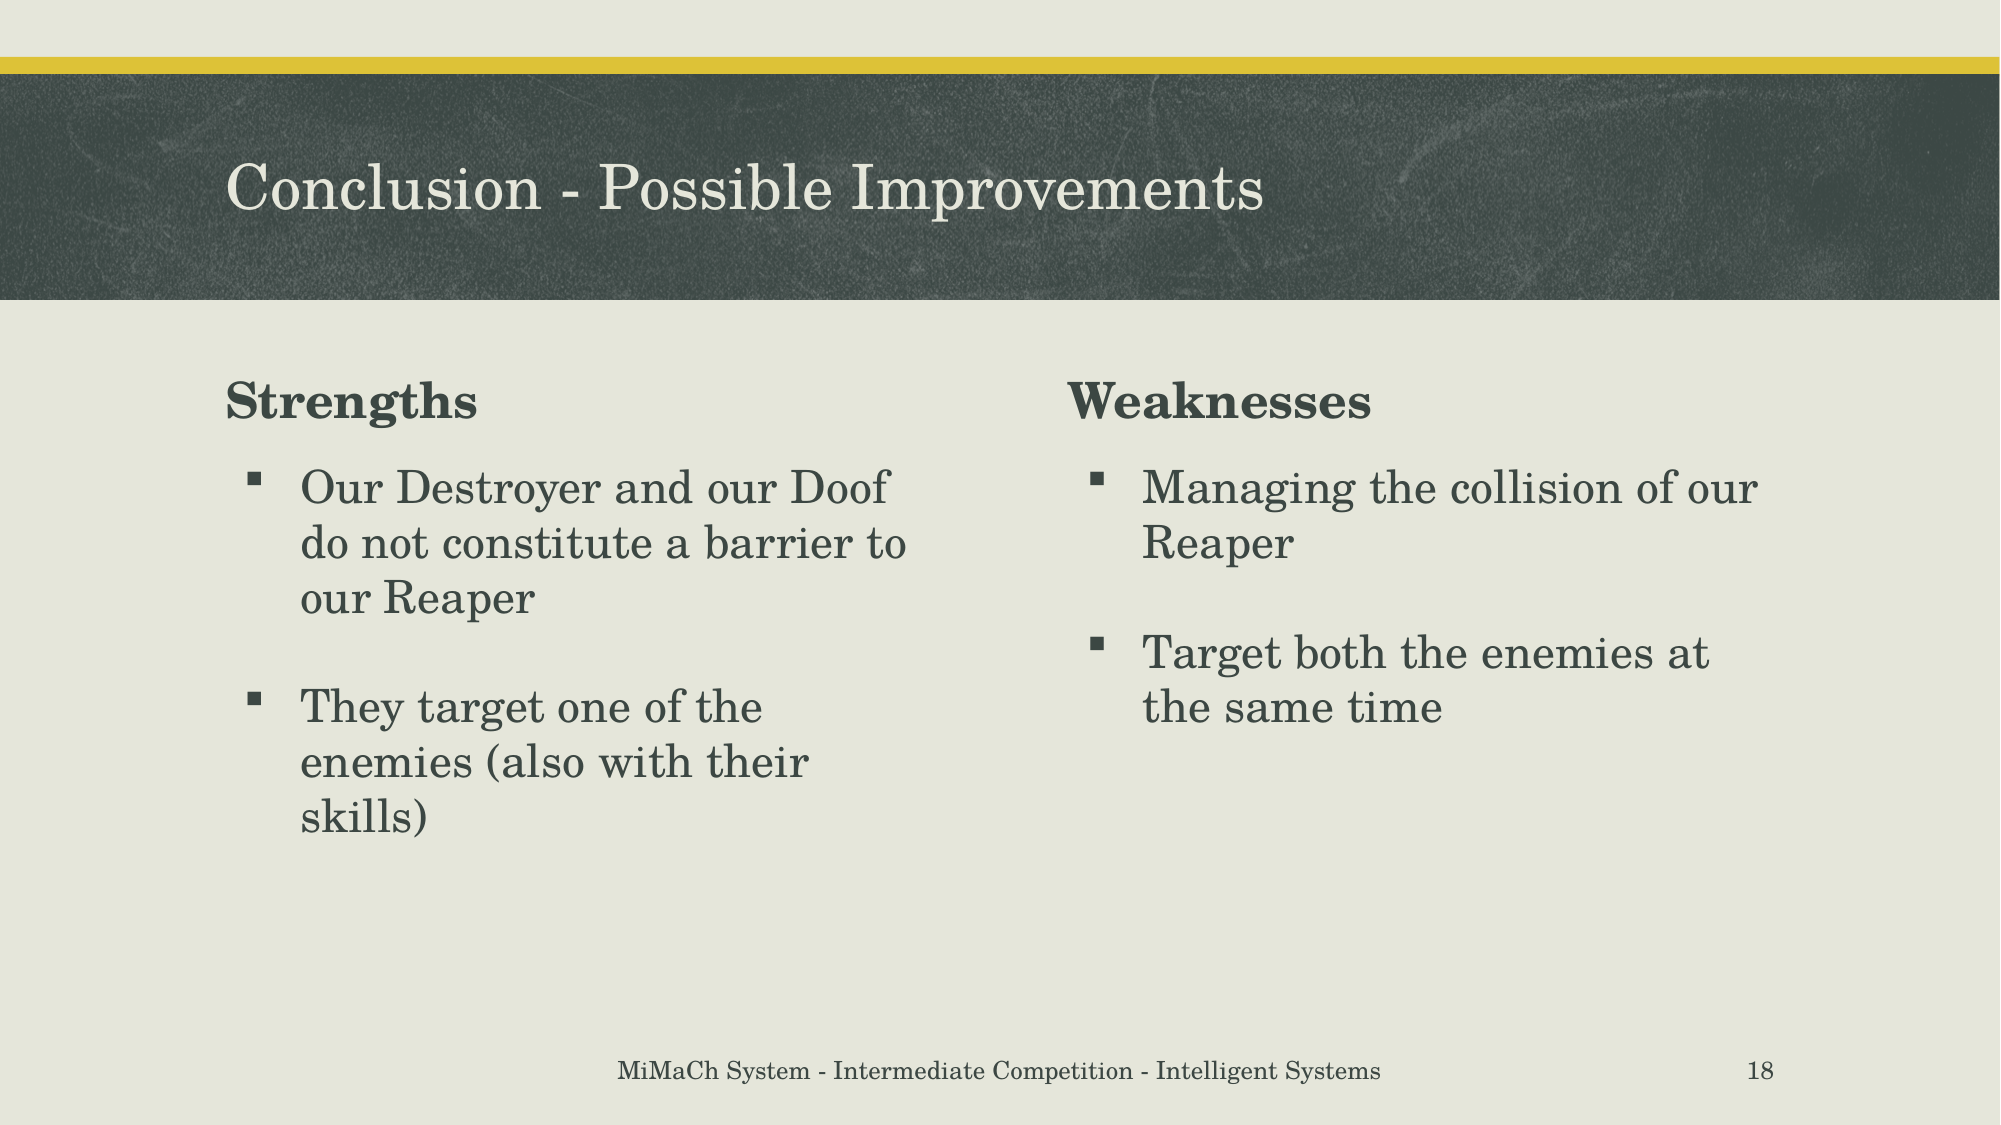

# Conclusion - Possible Improvements
Strengths
Weaknesses
Our Destroyer and our Doof do not constitute a barrier to our Reaper
They target one of the enemies (also with their skills)

Managing the collision of our Reaper
Target both the enemies at the same time
MiMaCh System - Intermediate Competition - Intelligent Systems
18